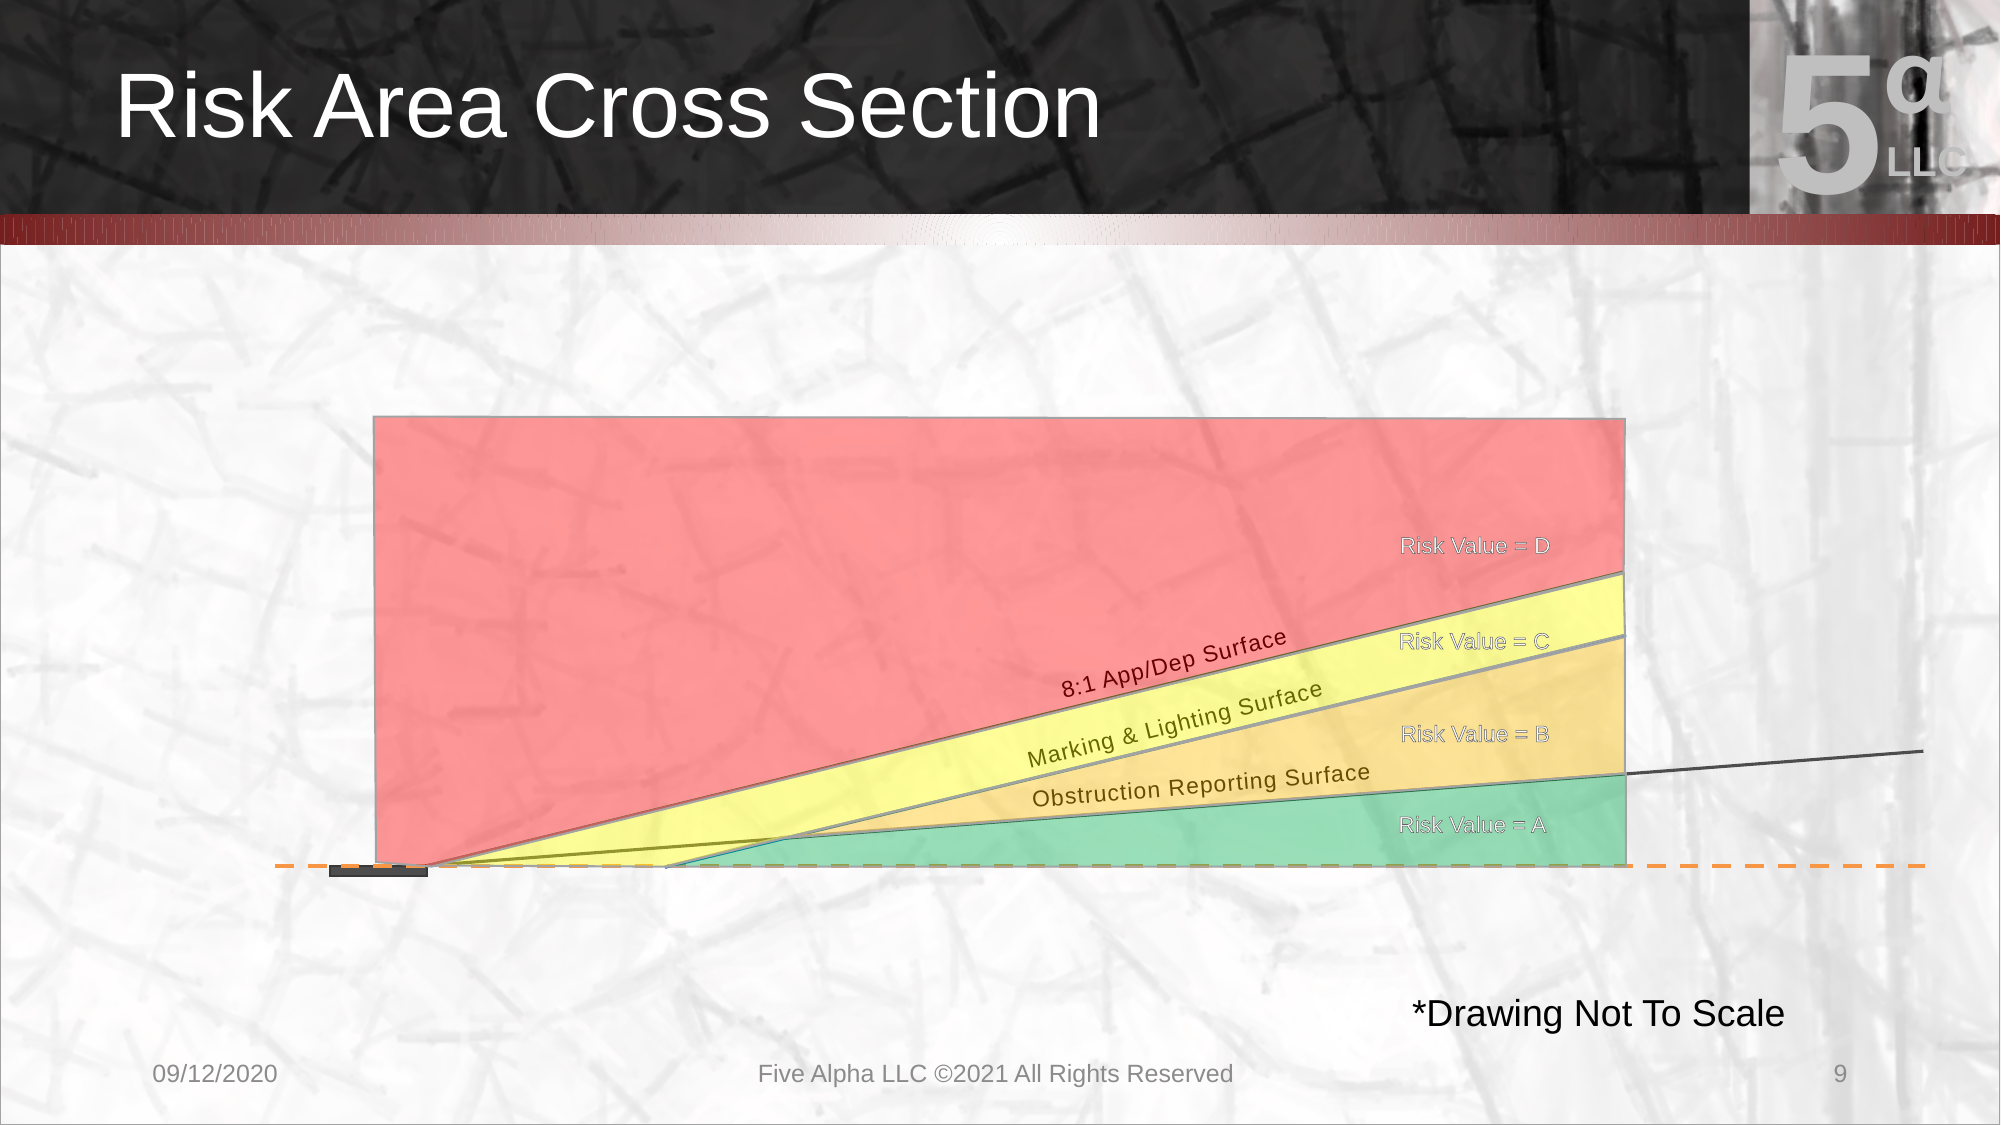

# Risk Area Cross Section

Risk Value = D

Risk Value = C

8:1 App/Dep Surface
Marking & Lighting Surface
Risk Value = B
Obstruction Reporting Surface

Risk Value = A

*Drawing Not To Scale
09/12/2020
Five Alpha LLC ©2021 All Rights Reserved
9